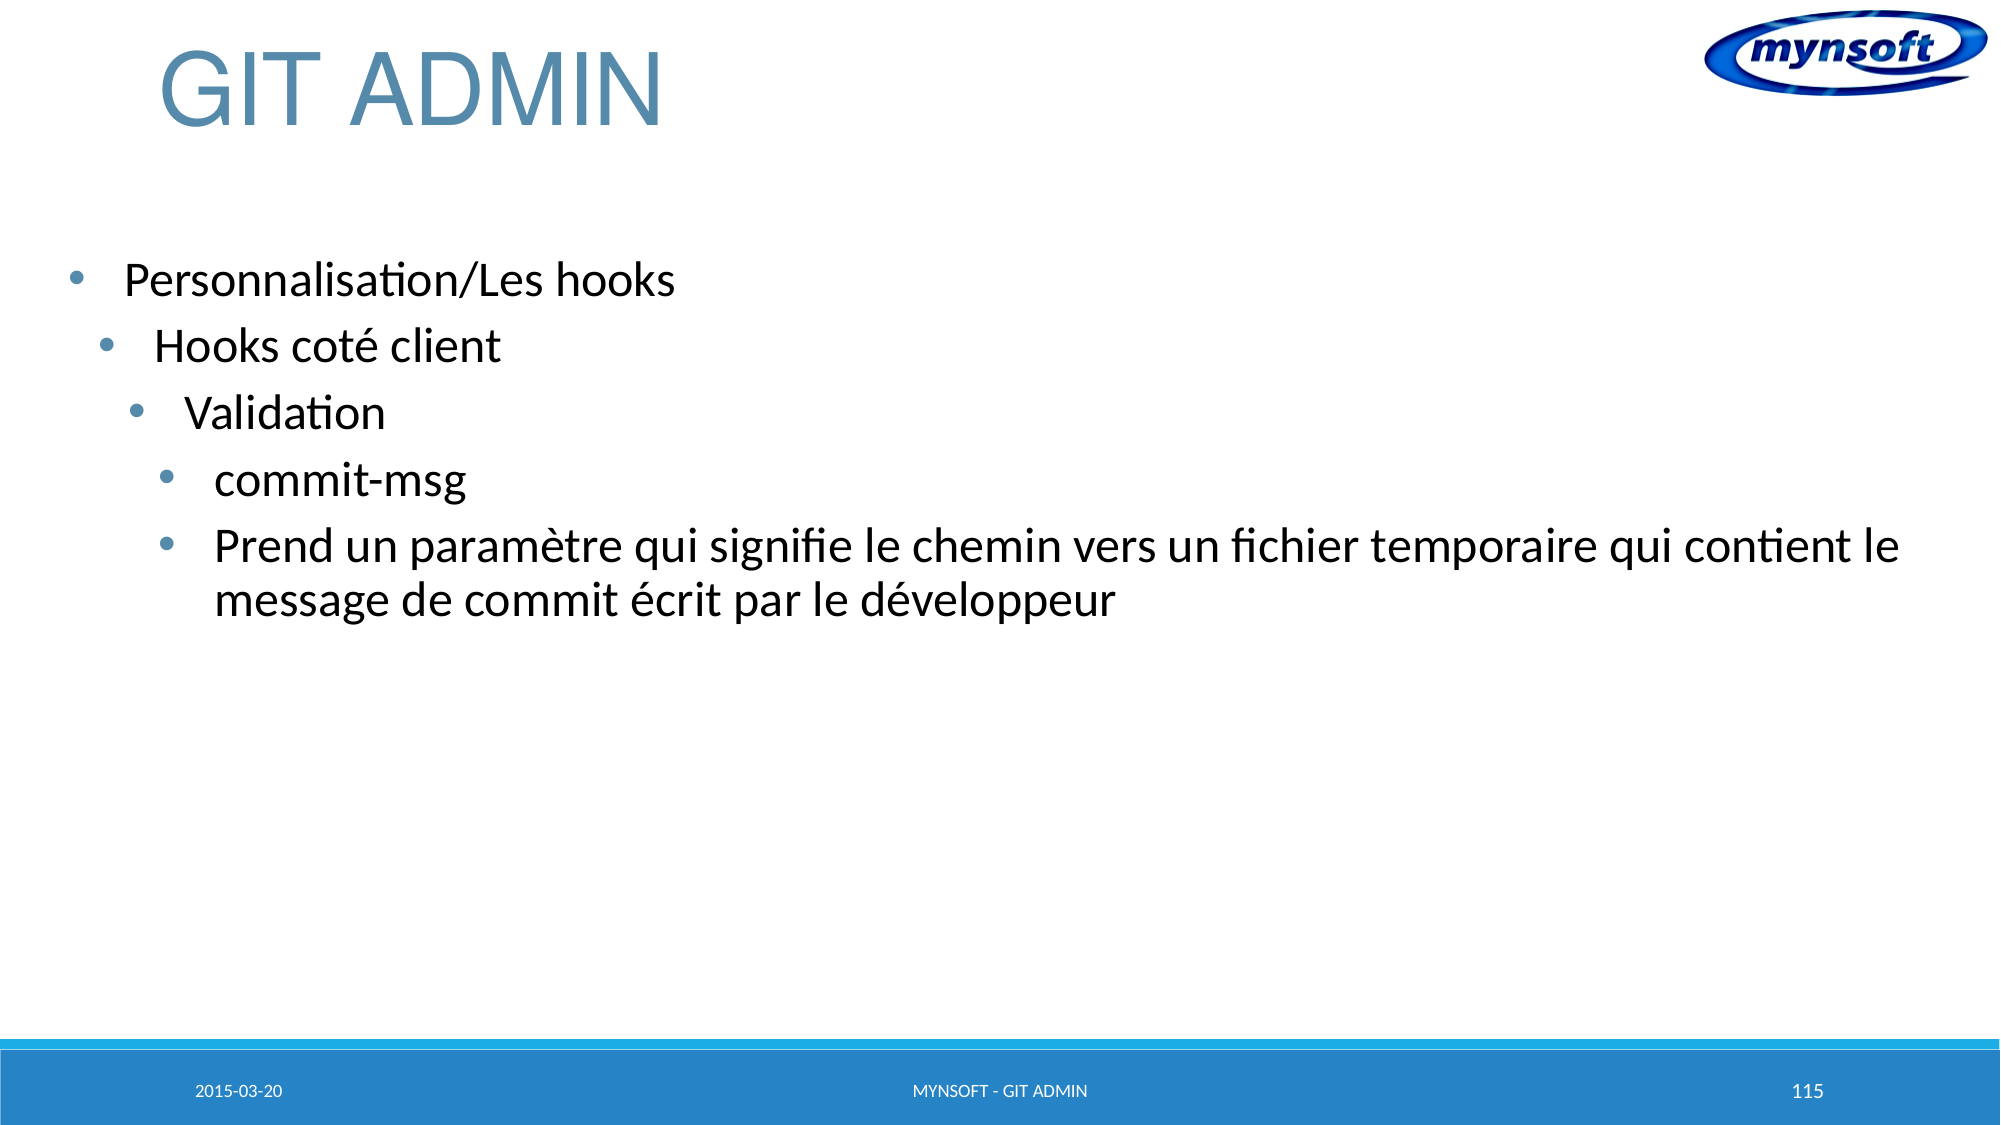

# GIT ADMIN
Personnalisation/Les hooks
Hooks coté client
Validation
commit-msg
Prend un paramètre qui signifie le chemin vers un fichier temporaire qui contient le message de commit écrit par le développeur

2015-03-20
MYNSOFT - GIT ADMIN
115